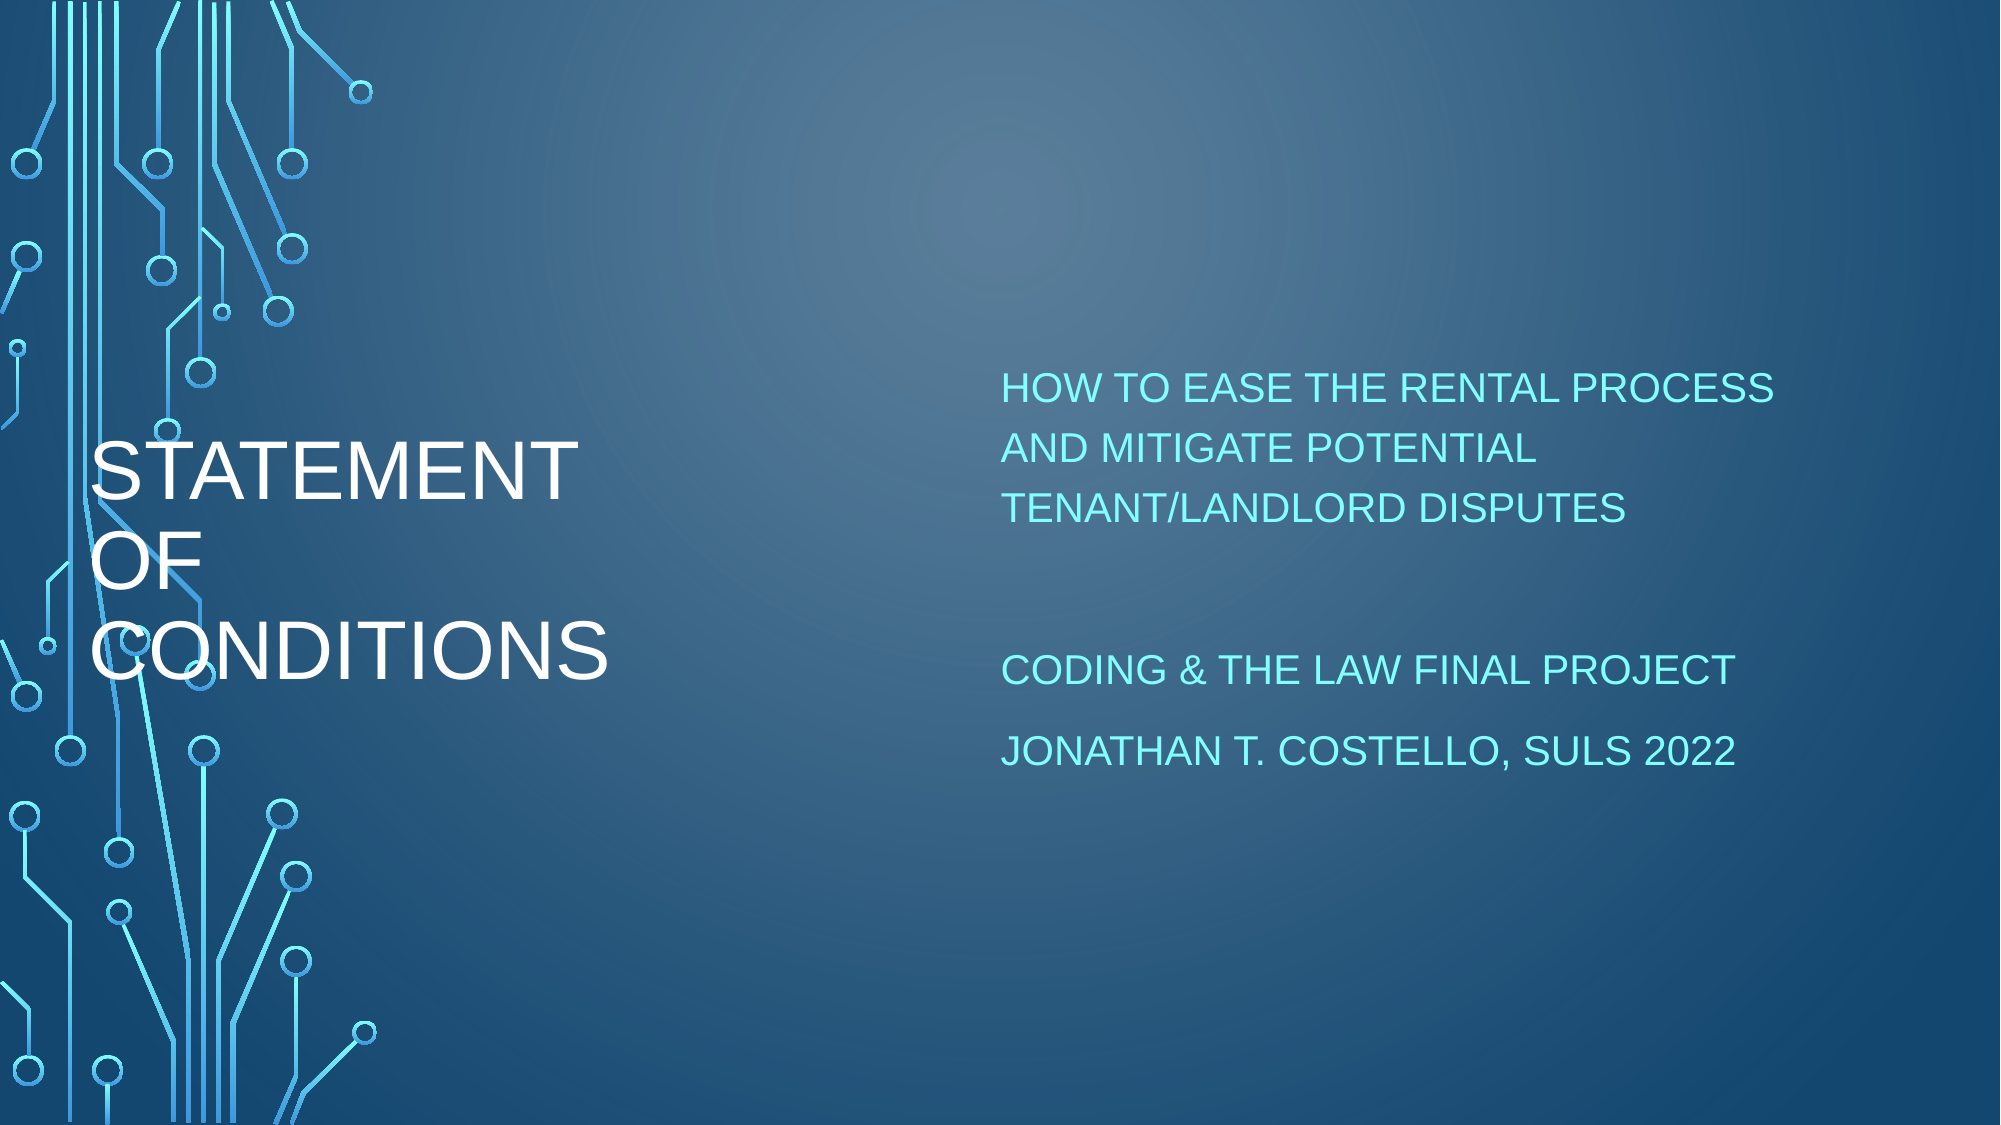

How to ease the rental process and mitigate potential Tenant/Landlord disputes

Coding & The Law Final Project
Jonathan T. Costello, SULS 2022
# Statement of Conditions